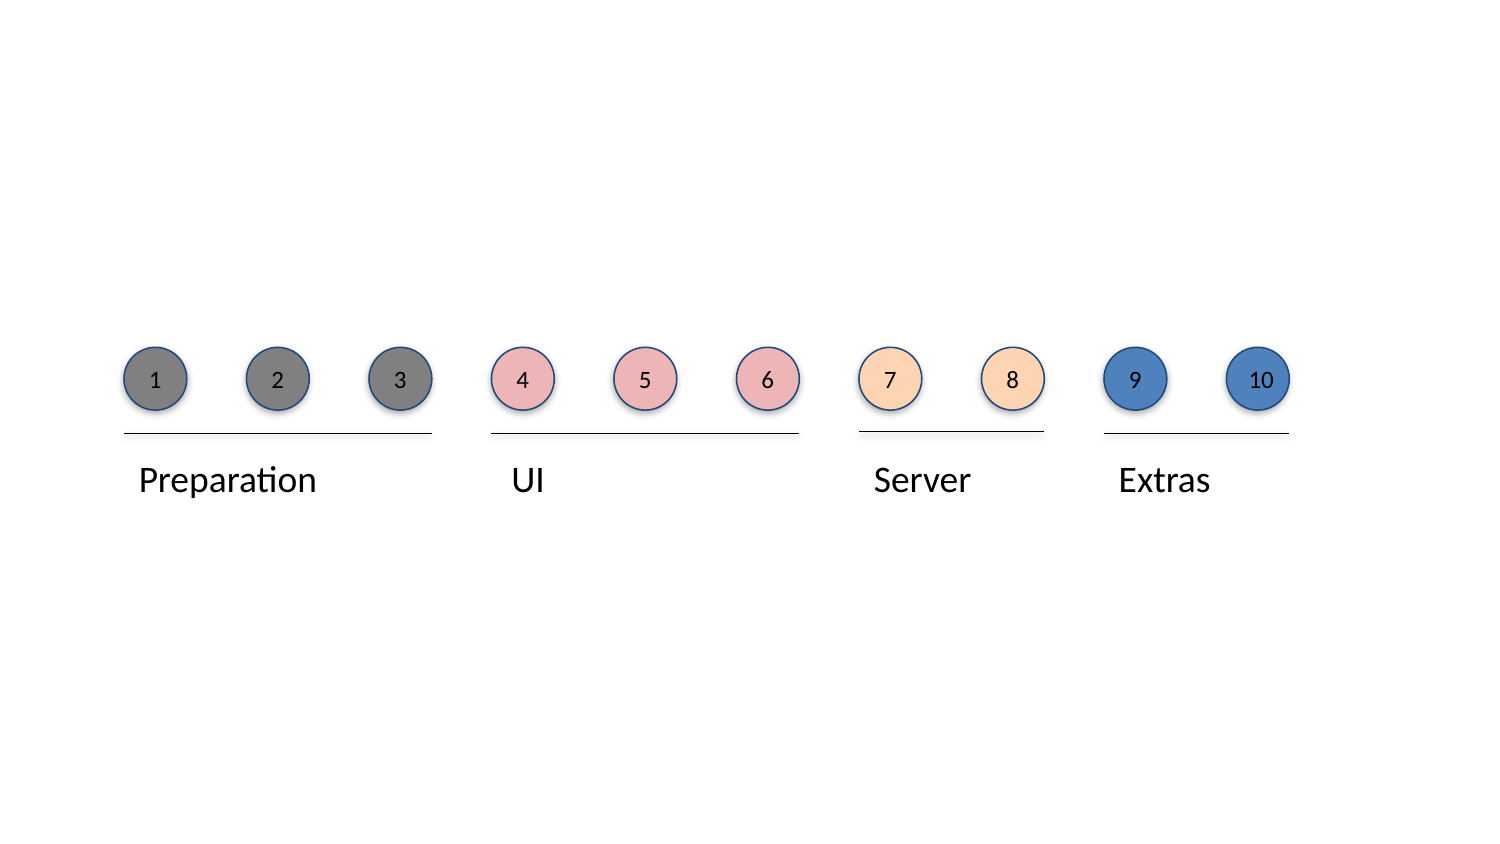

1
2
3
4
5
6
7
8
9

10
Preparation
UI
Server
Extras